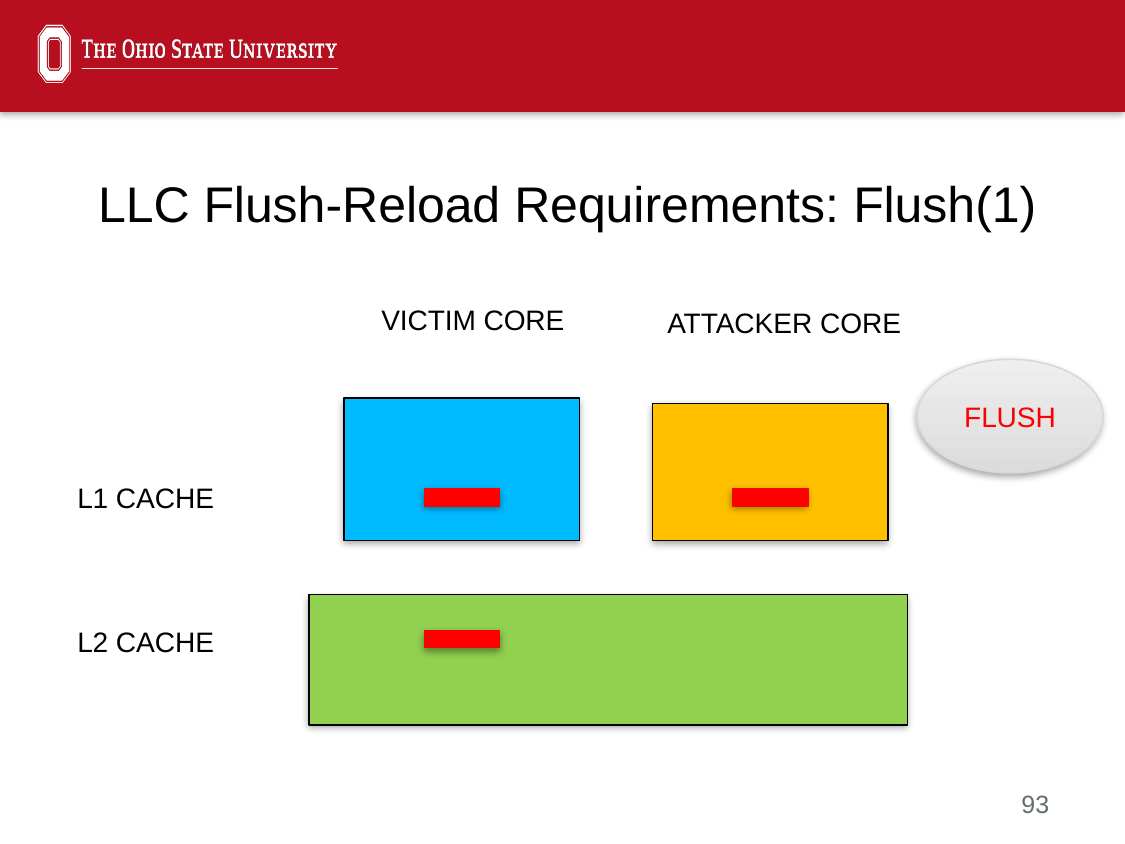

LLC Flush-Reload Requirements: Flush(1)
VICTIM CORE
ATTACKER CORE
FLUSH

L1 CACHE

L2 CACHE